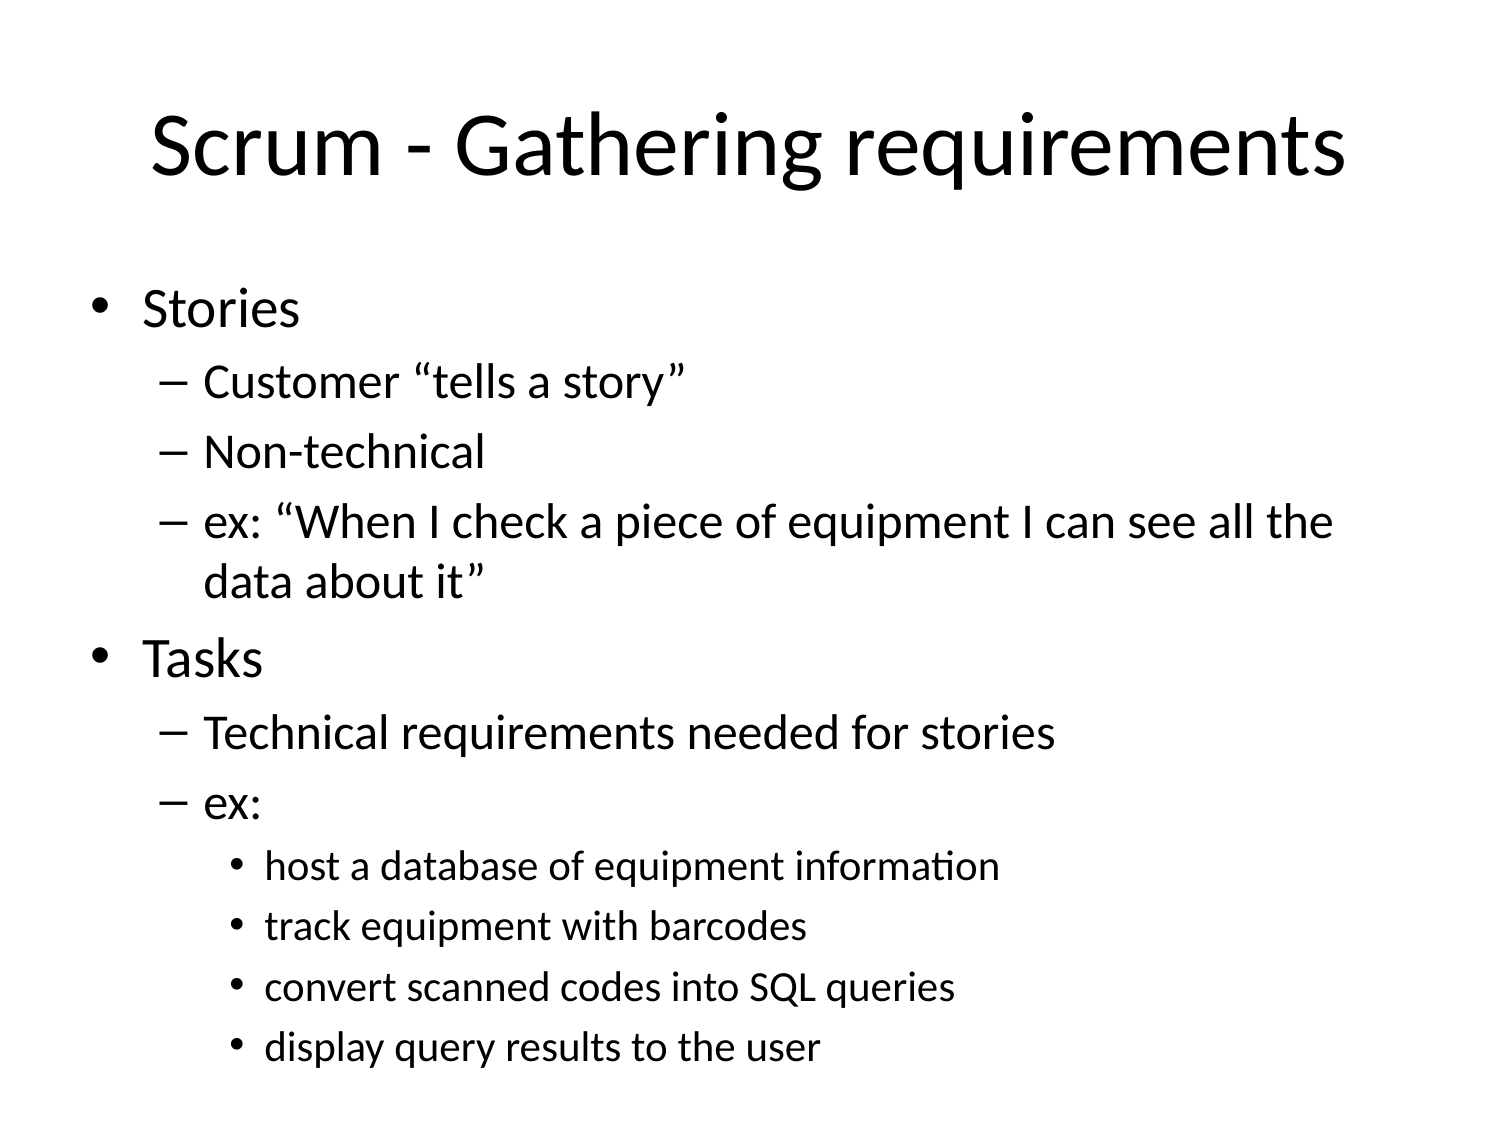

# Scrum - Gathering requirements
Stories
Customer “tells a story”
Non-technical
ex: “When I check a piece of equipment I can see all the data about it”
Tasks
Technical requirements needed for stories
ex:
host a database of equipment information
track equipment with barcodes
convert scanned codes into SQL queries
display query results to the user